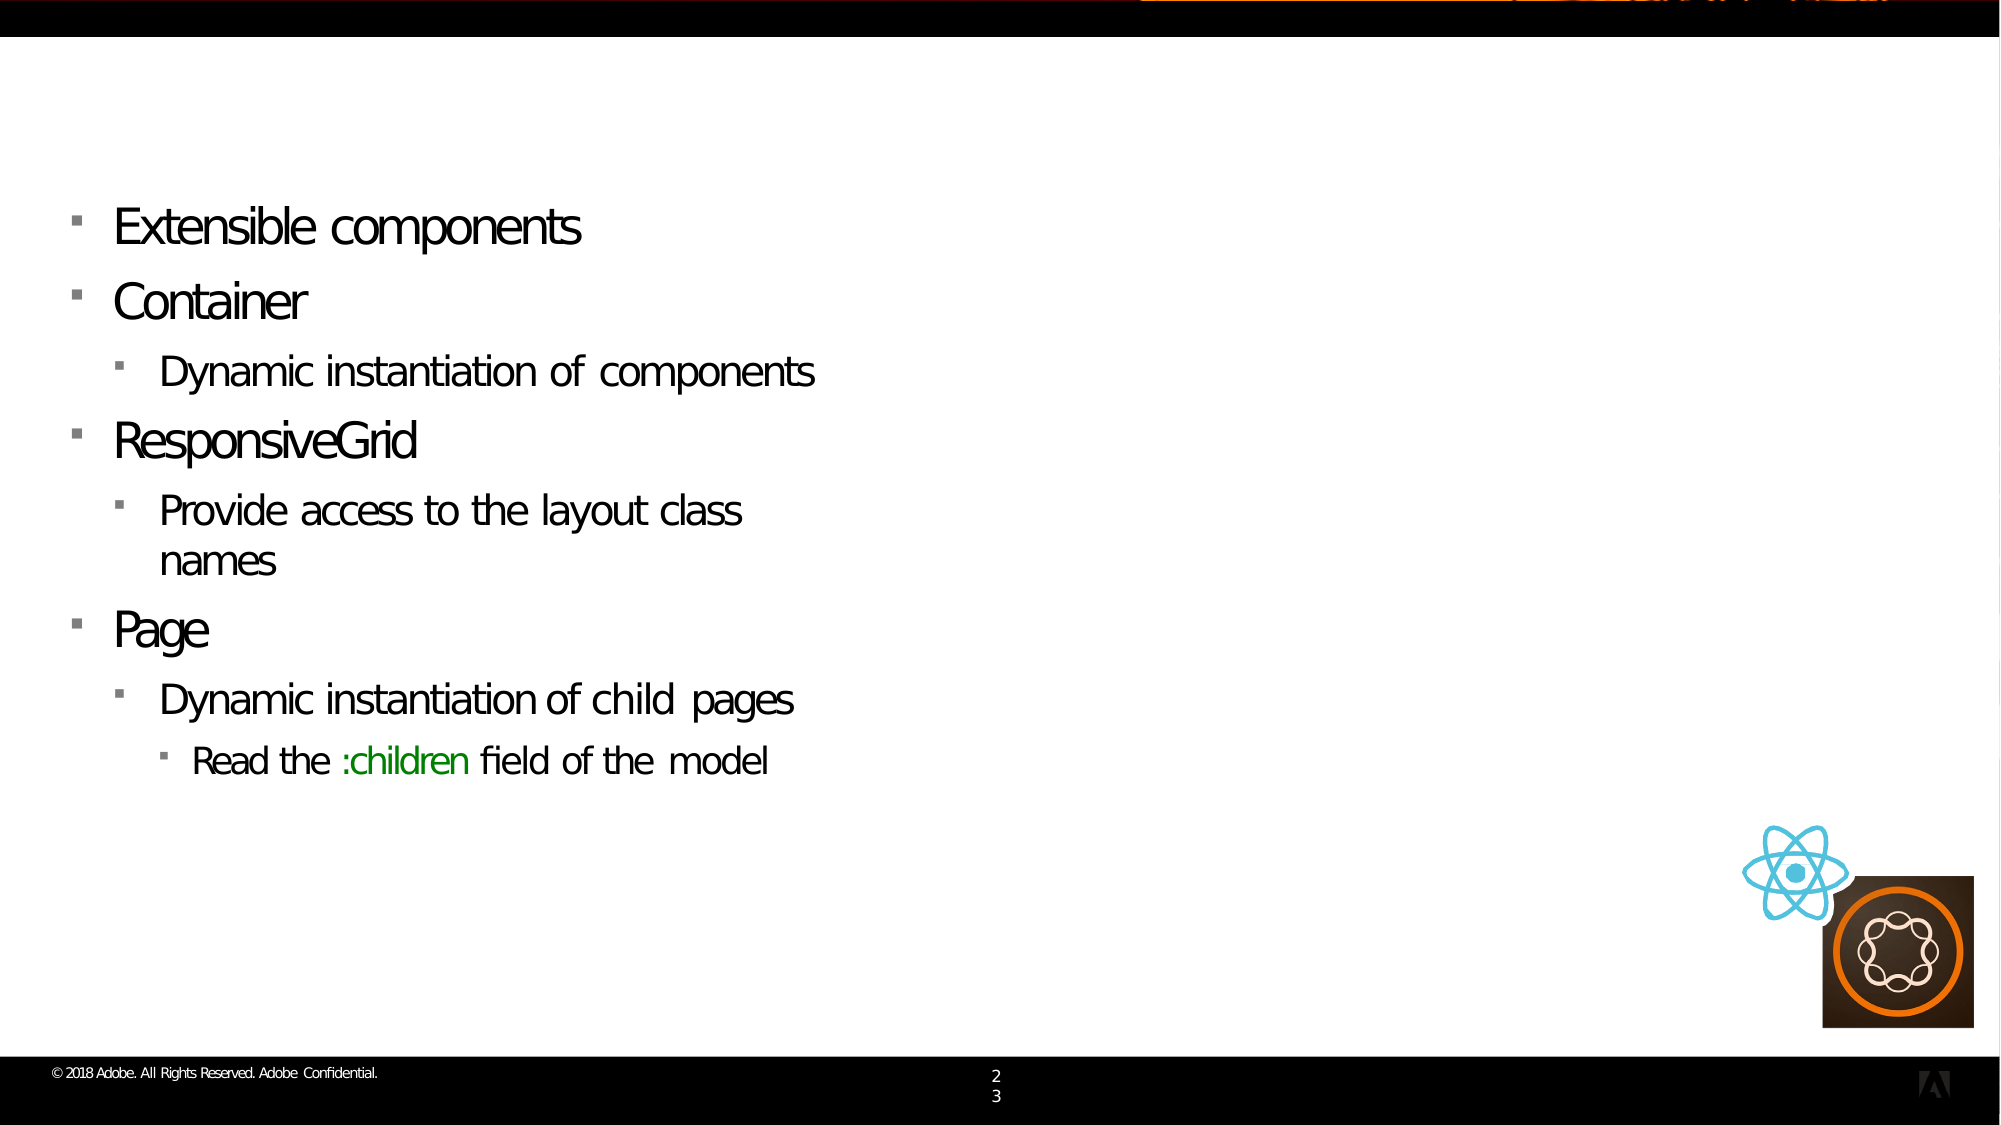

# Container components
Extensible components
Container
Dynamic instantiation of components
ResponsiveGrid
Provide access to the layout class names
Page
Dynamic instantiation of child pages
Read the :children field of the model
© 2018 Adobe. All Rights Reserved. Adobe Confidential.
23